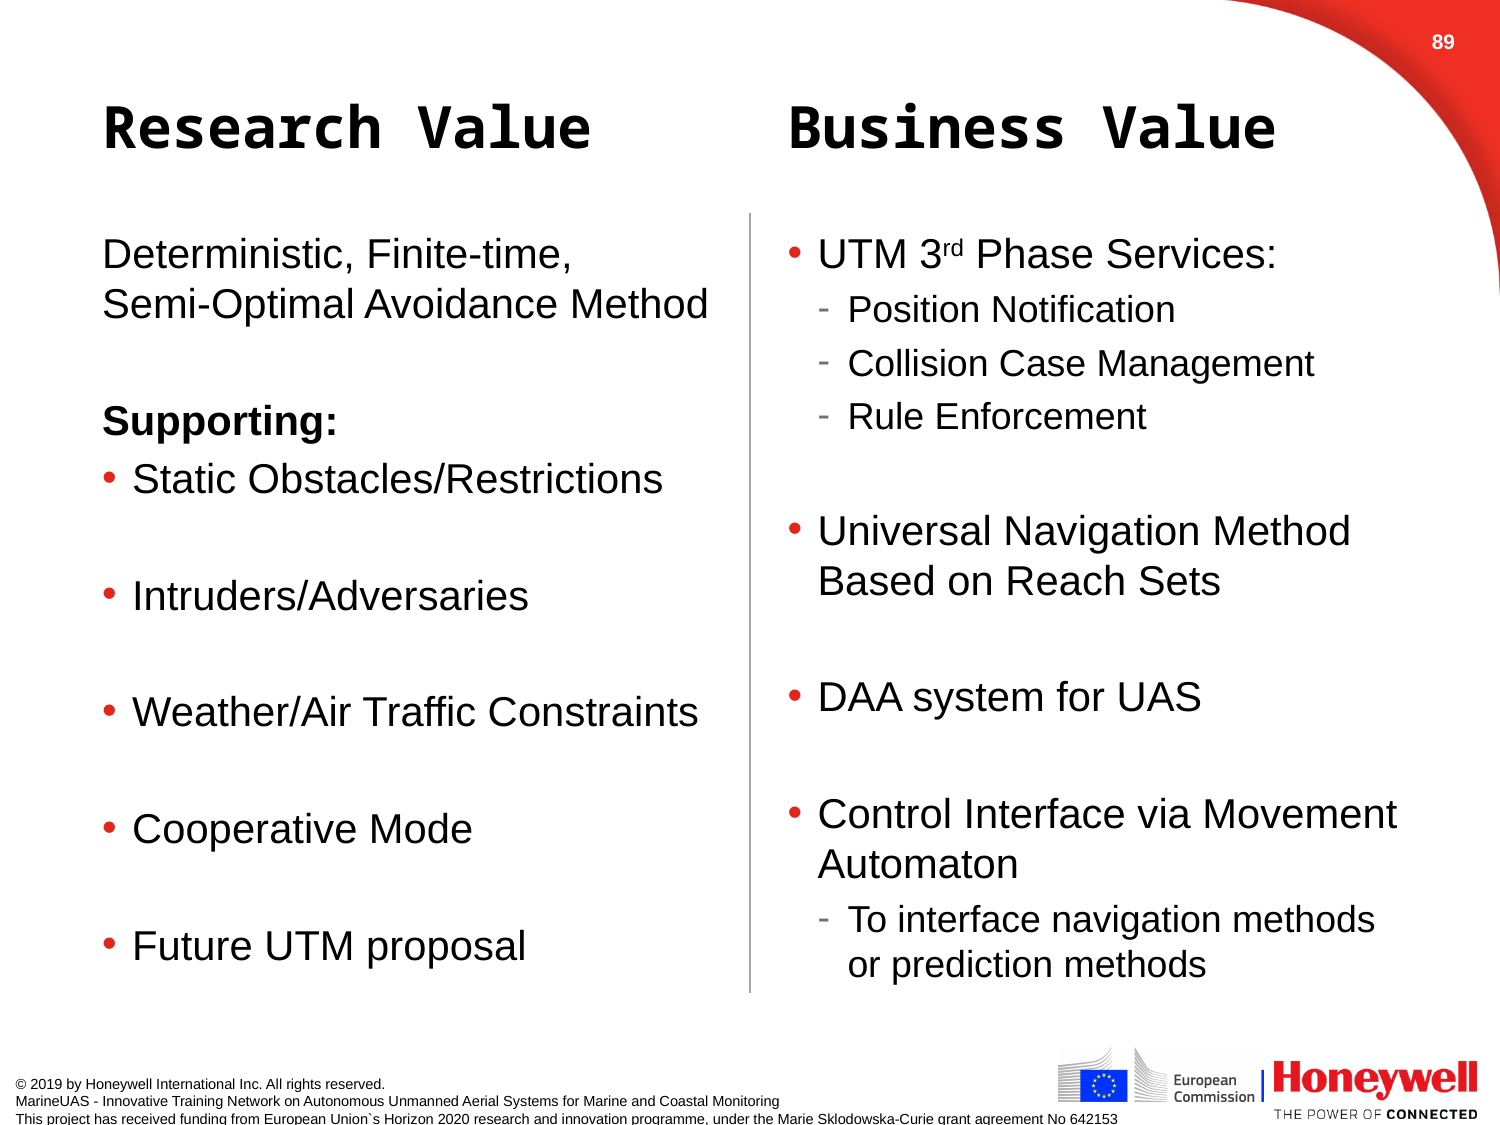

89
Business Value

UTM 3rd Phase Services:
Position Notification
Collision Case Management
Rule Enforcement

Universal Navigation Method Based on Reach Sets

DAA system for UAS

Control Interface via Movement Automaton
To interface navigation methods or prediction methods

Research Value

Deterministic, Finite-time,
Semi-Optimal Avoidance Method

Supporting:
Static Obstacles/Restrictions

Intruders/Adversaries

Weather/Air Traffic Constraints

Cooperative Mode

Future UTM proposal